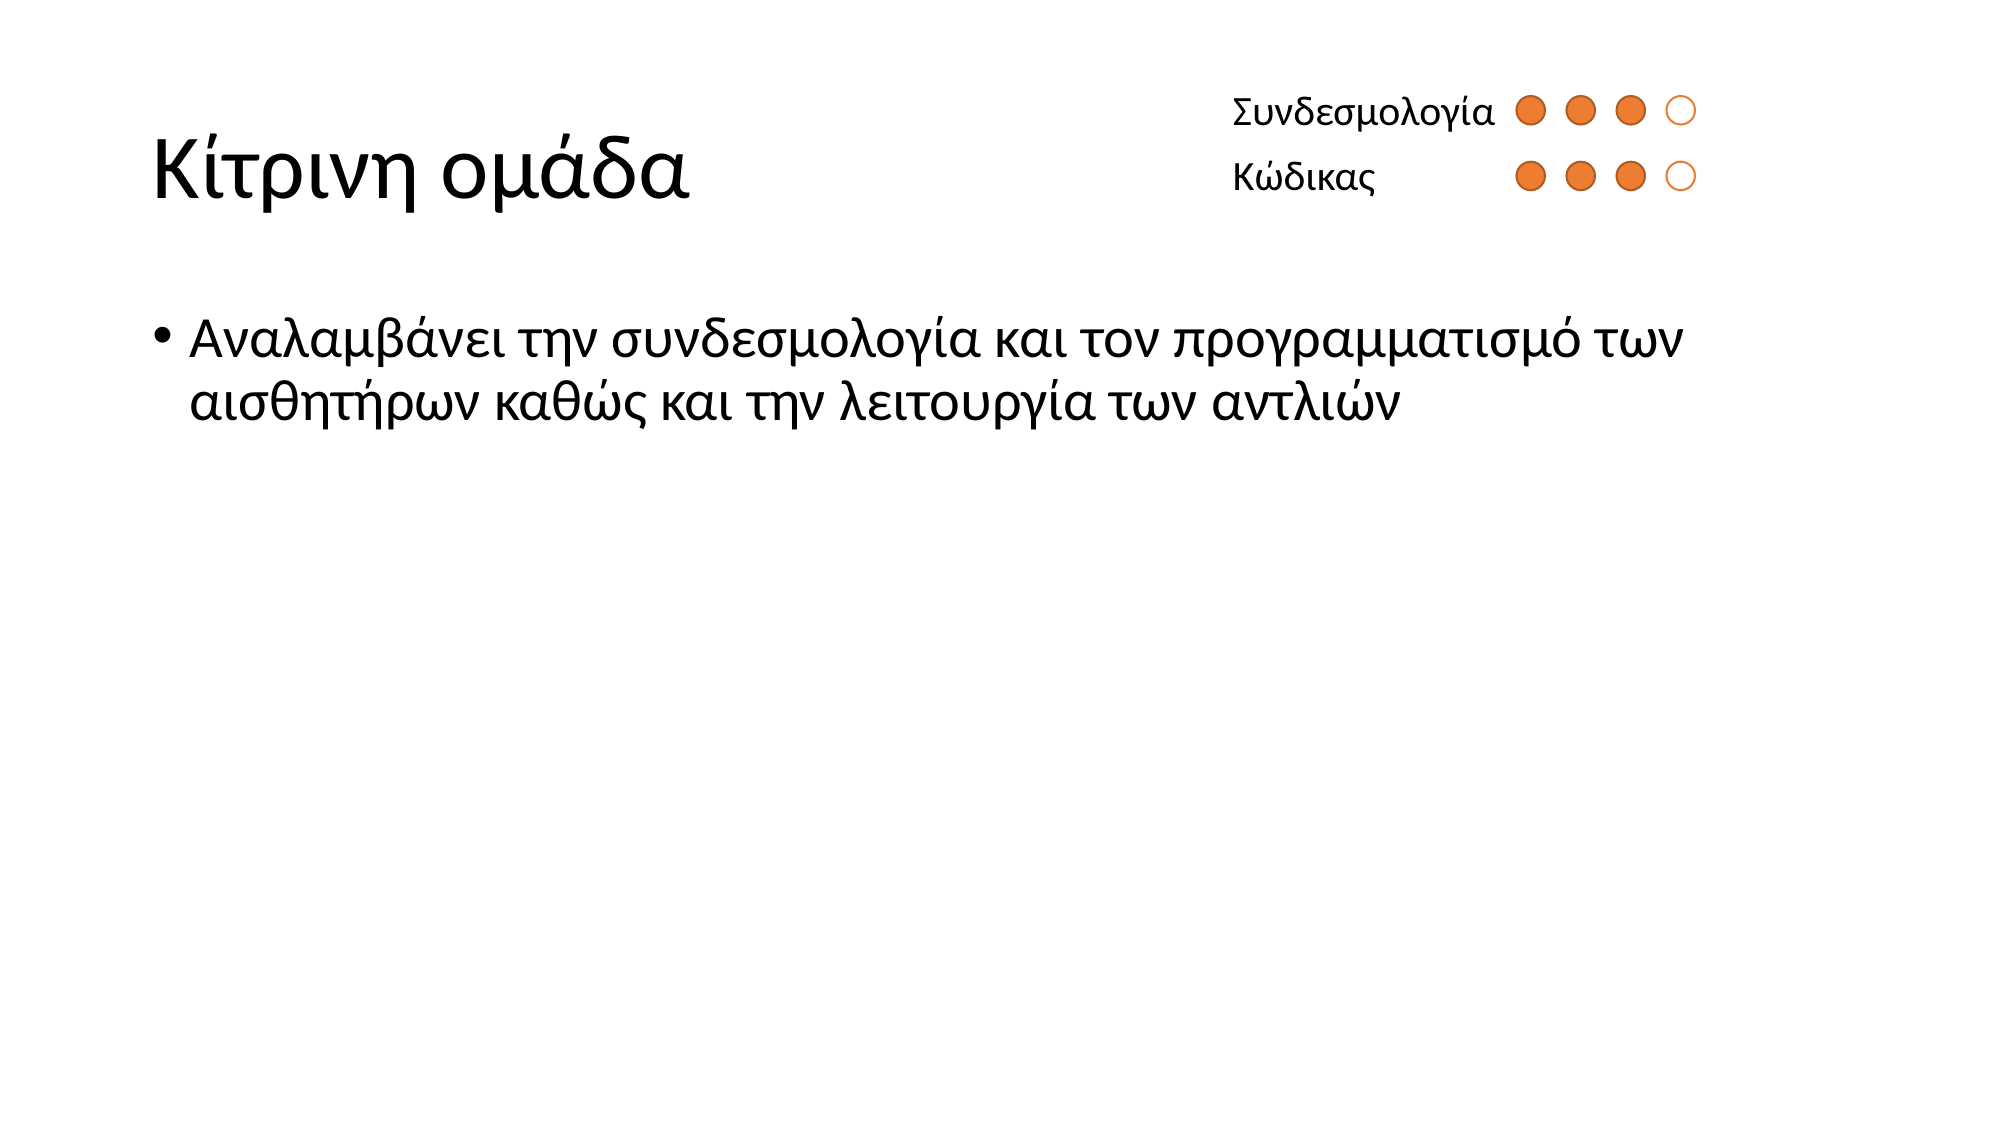

# Κίτρινη ομάδα
Συνδεσμολογία
Κώδικας

Αναλαμβάνει την συνδεσμολογία και τον προγραμματισμό των αισθητήρων καθώς και την λειτουργία των αντλιών